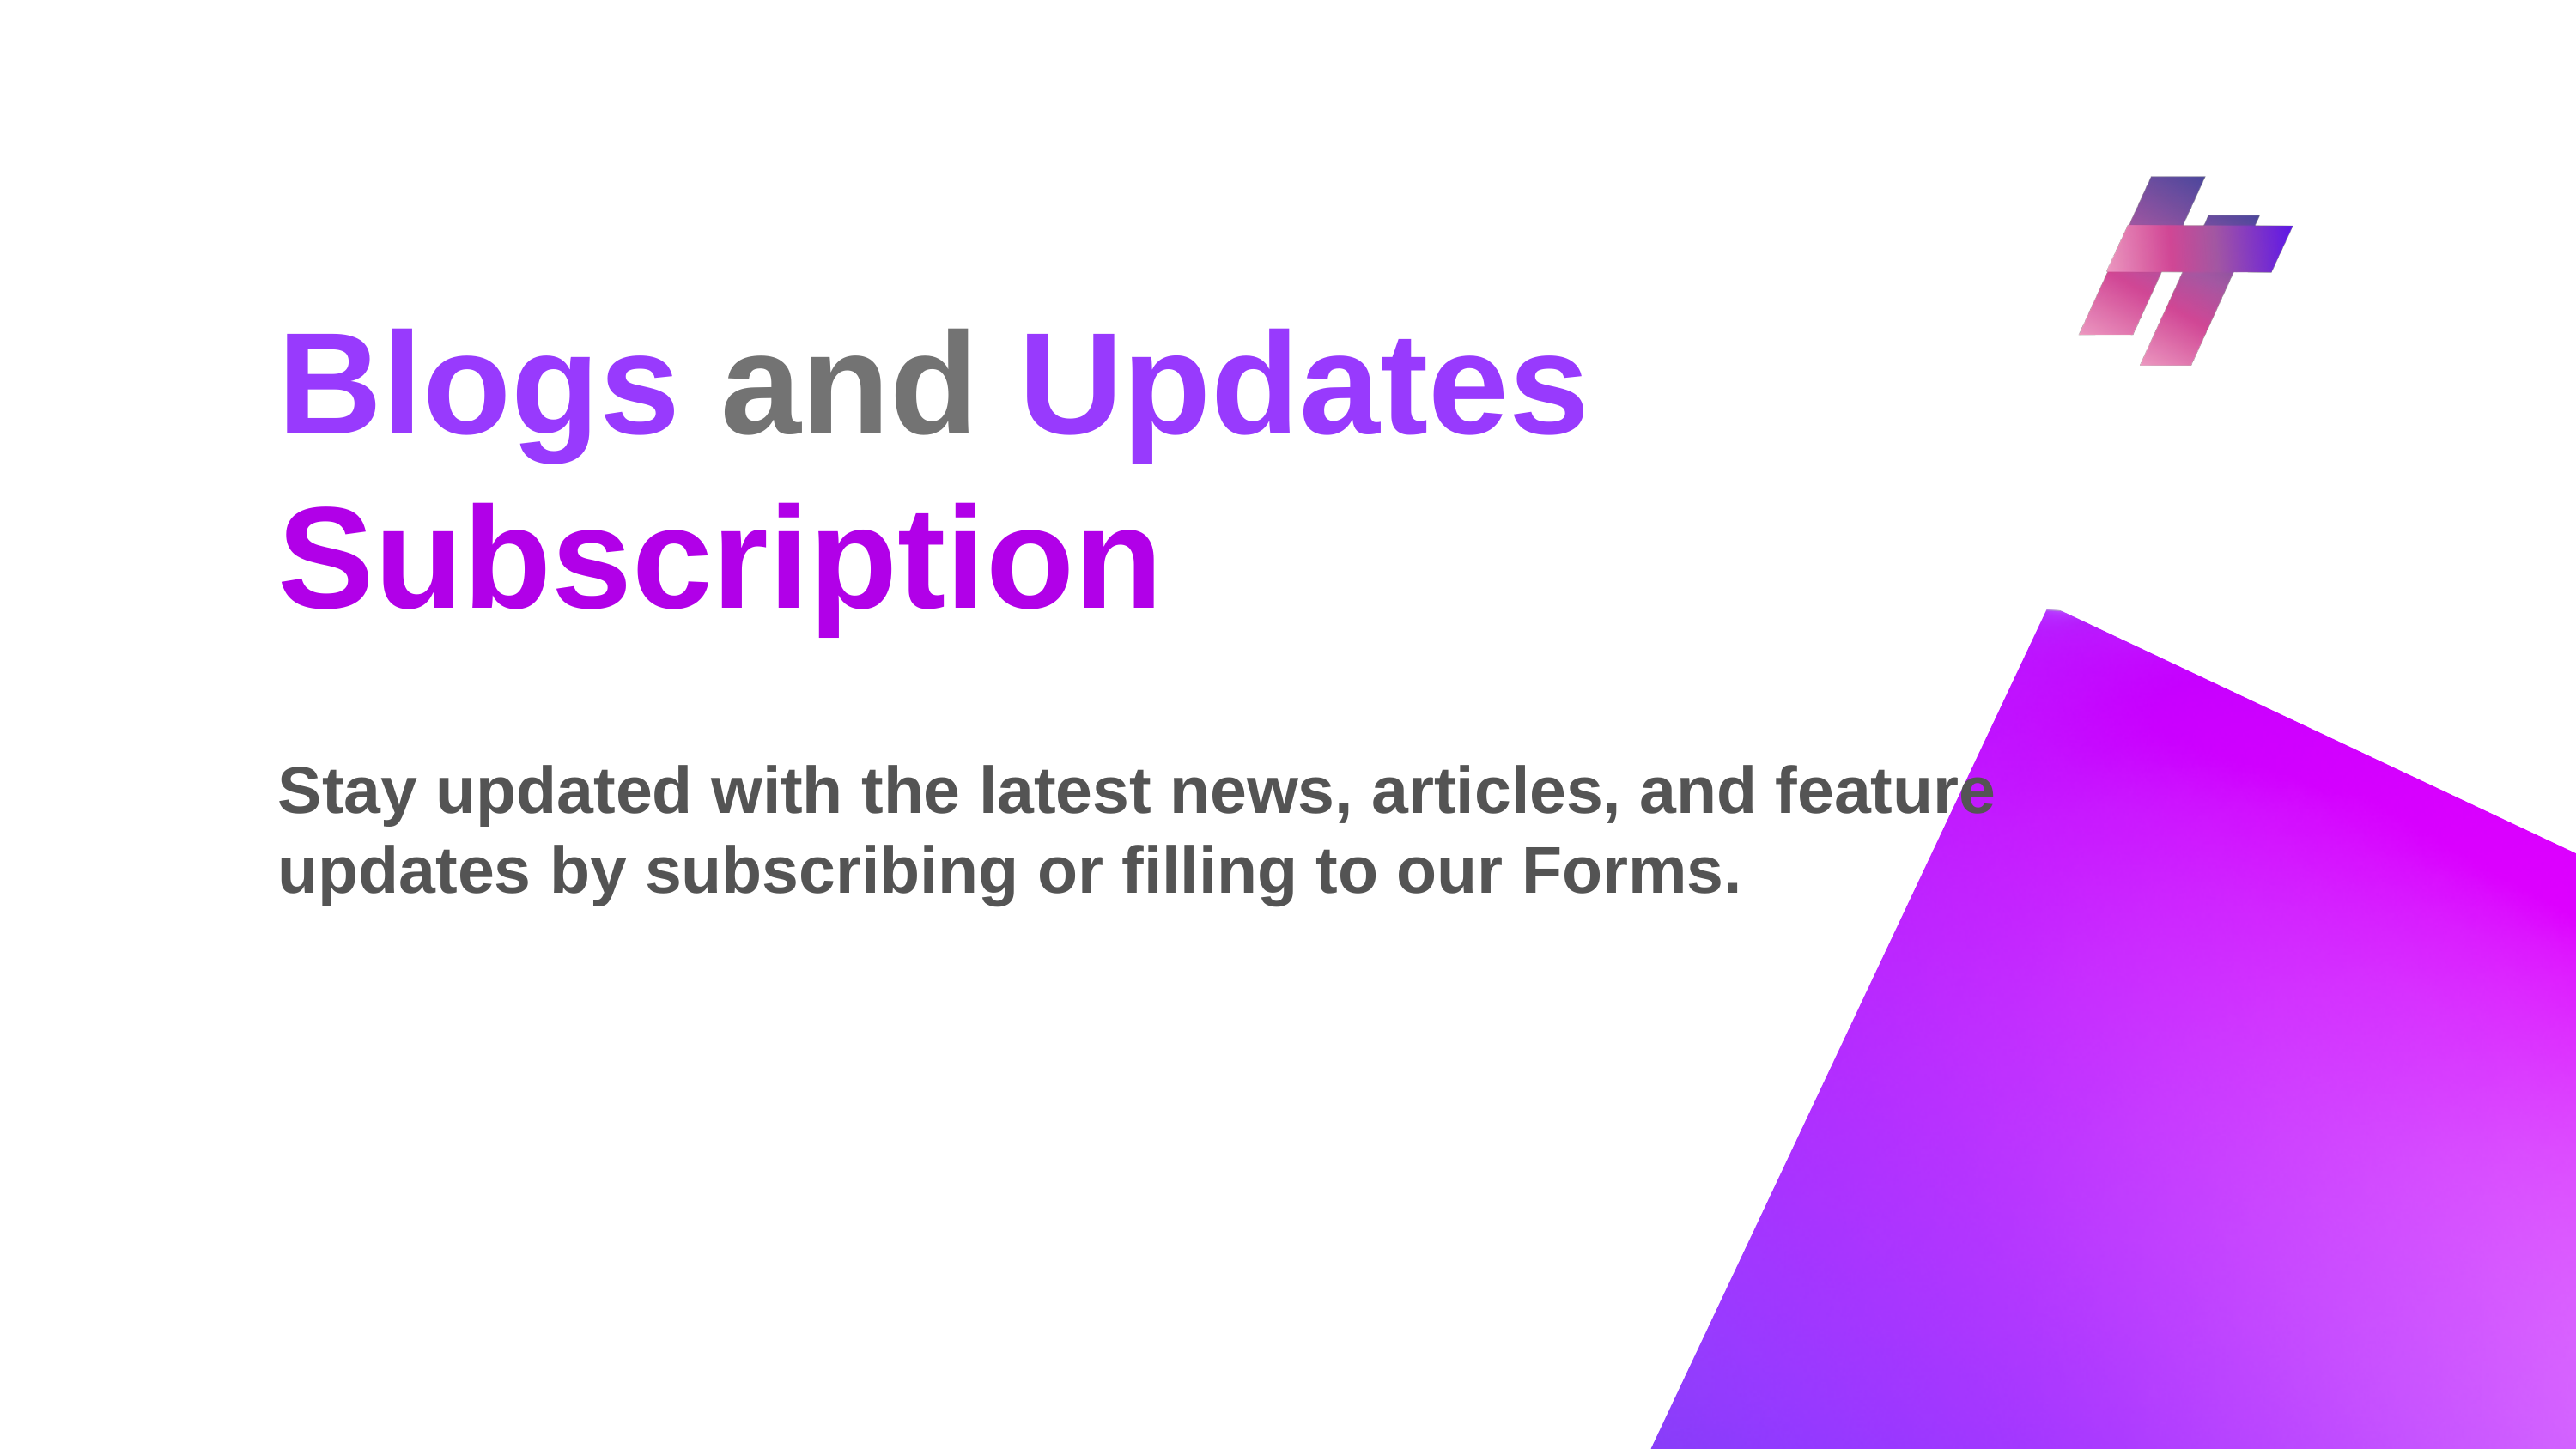

Blogs and Updates Subscription
Stay updated with the latest news, articles, and feature updates by subscribing or filling to our Forms.